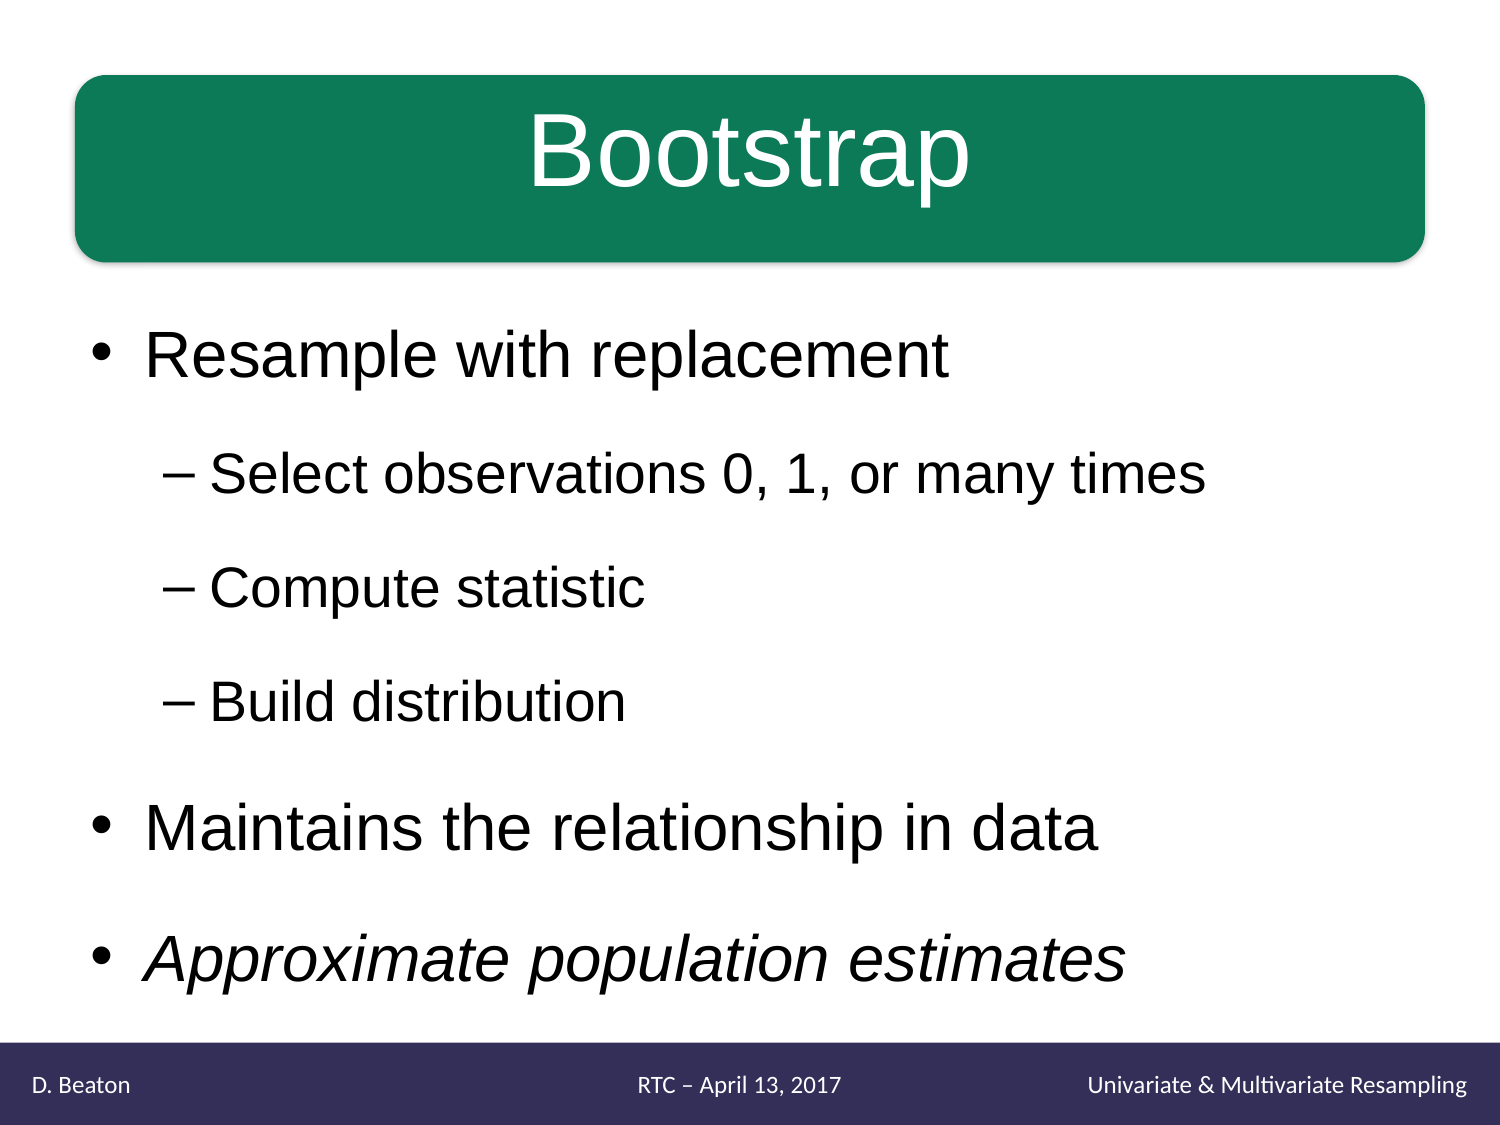

# Bootstrap
Resample with replacement
Select observations 0, 1, or many times
Compute statistic
Build distribution
Maintains the relationship in data
Approximate population estimates